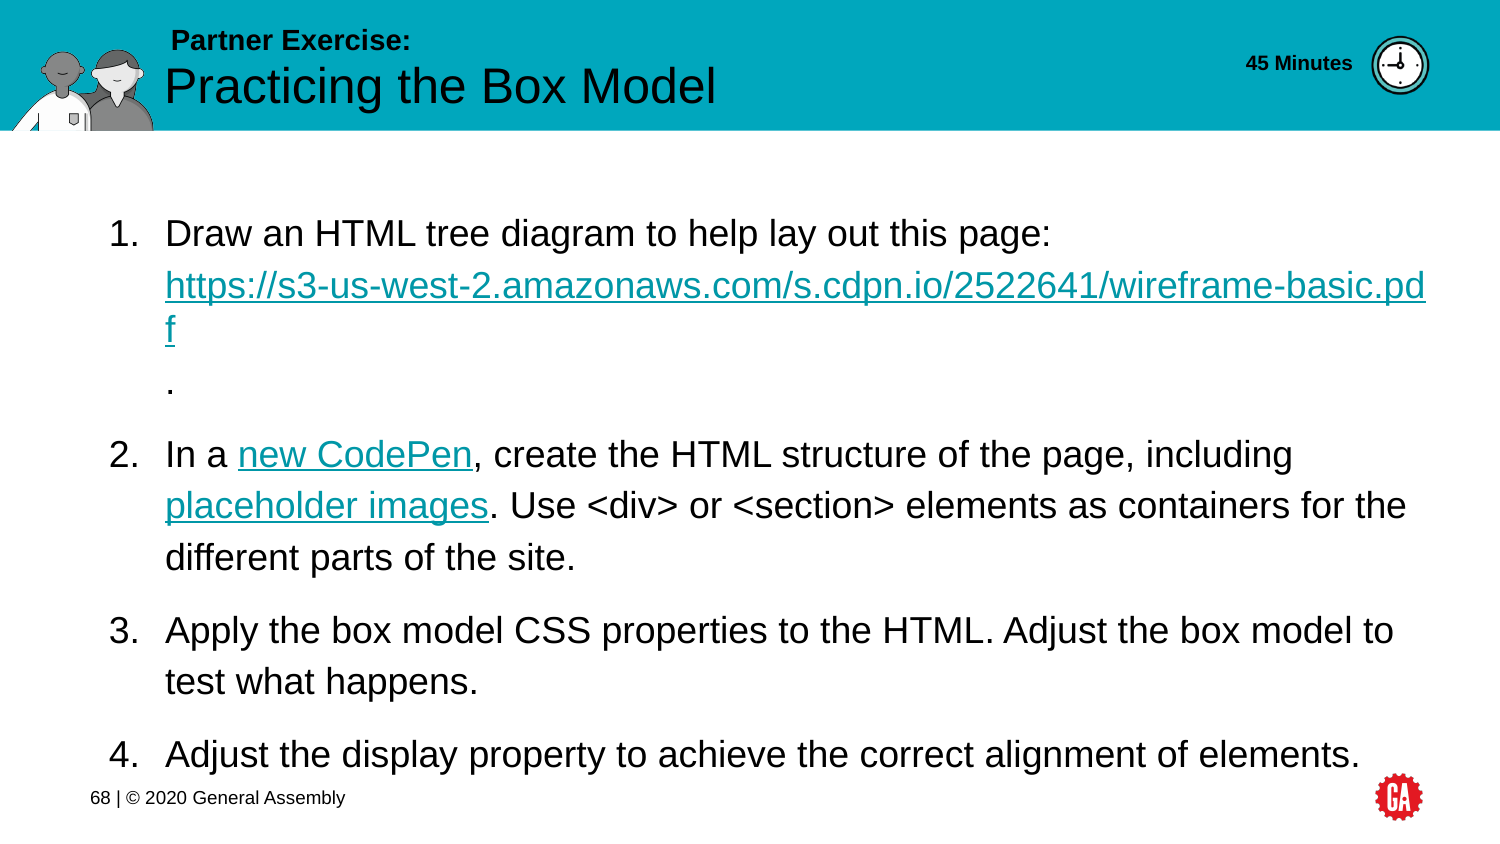

45 Minutes
# Practicing the Box Model
Draw an HTML tree diagram to help lay out this page: https://s3-us-west-2.amazonaws.com/s.cdpn.io/2522641/wireframe-basic.pdf.
In a new CodePen, create the HTML structure of the page, including placeholder images. Use <div> or <section> elements as containers for the different parts of the site.
Apply the box model CSS properties to the HTML. Adjust the box model to test what happens.
Adjust the display property to achieve the correct alignment of elements.
68 | © 2020 General Assembly